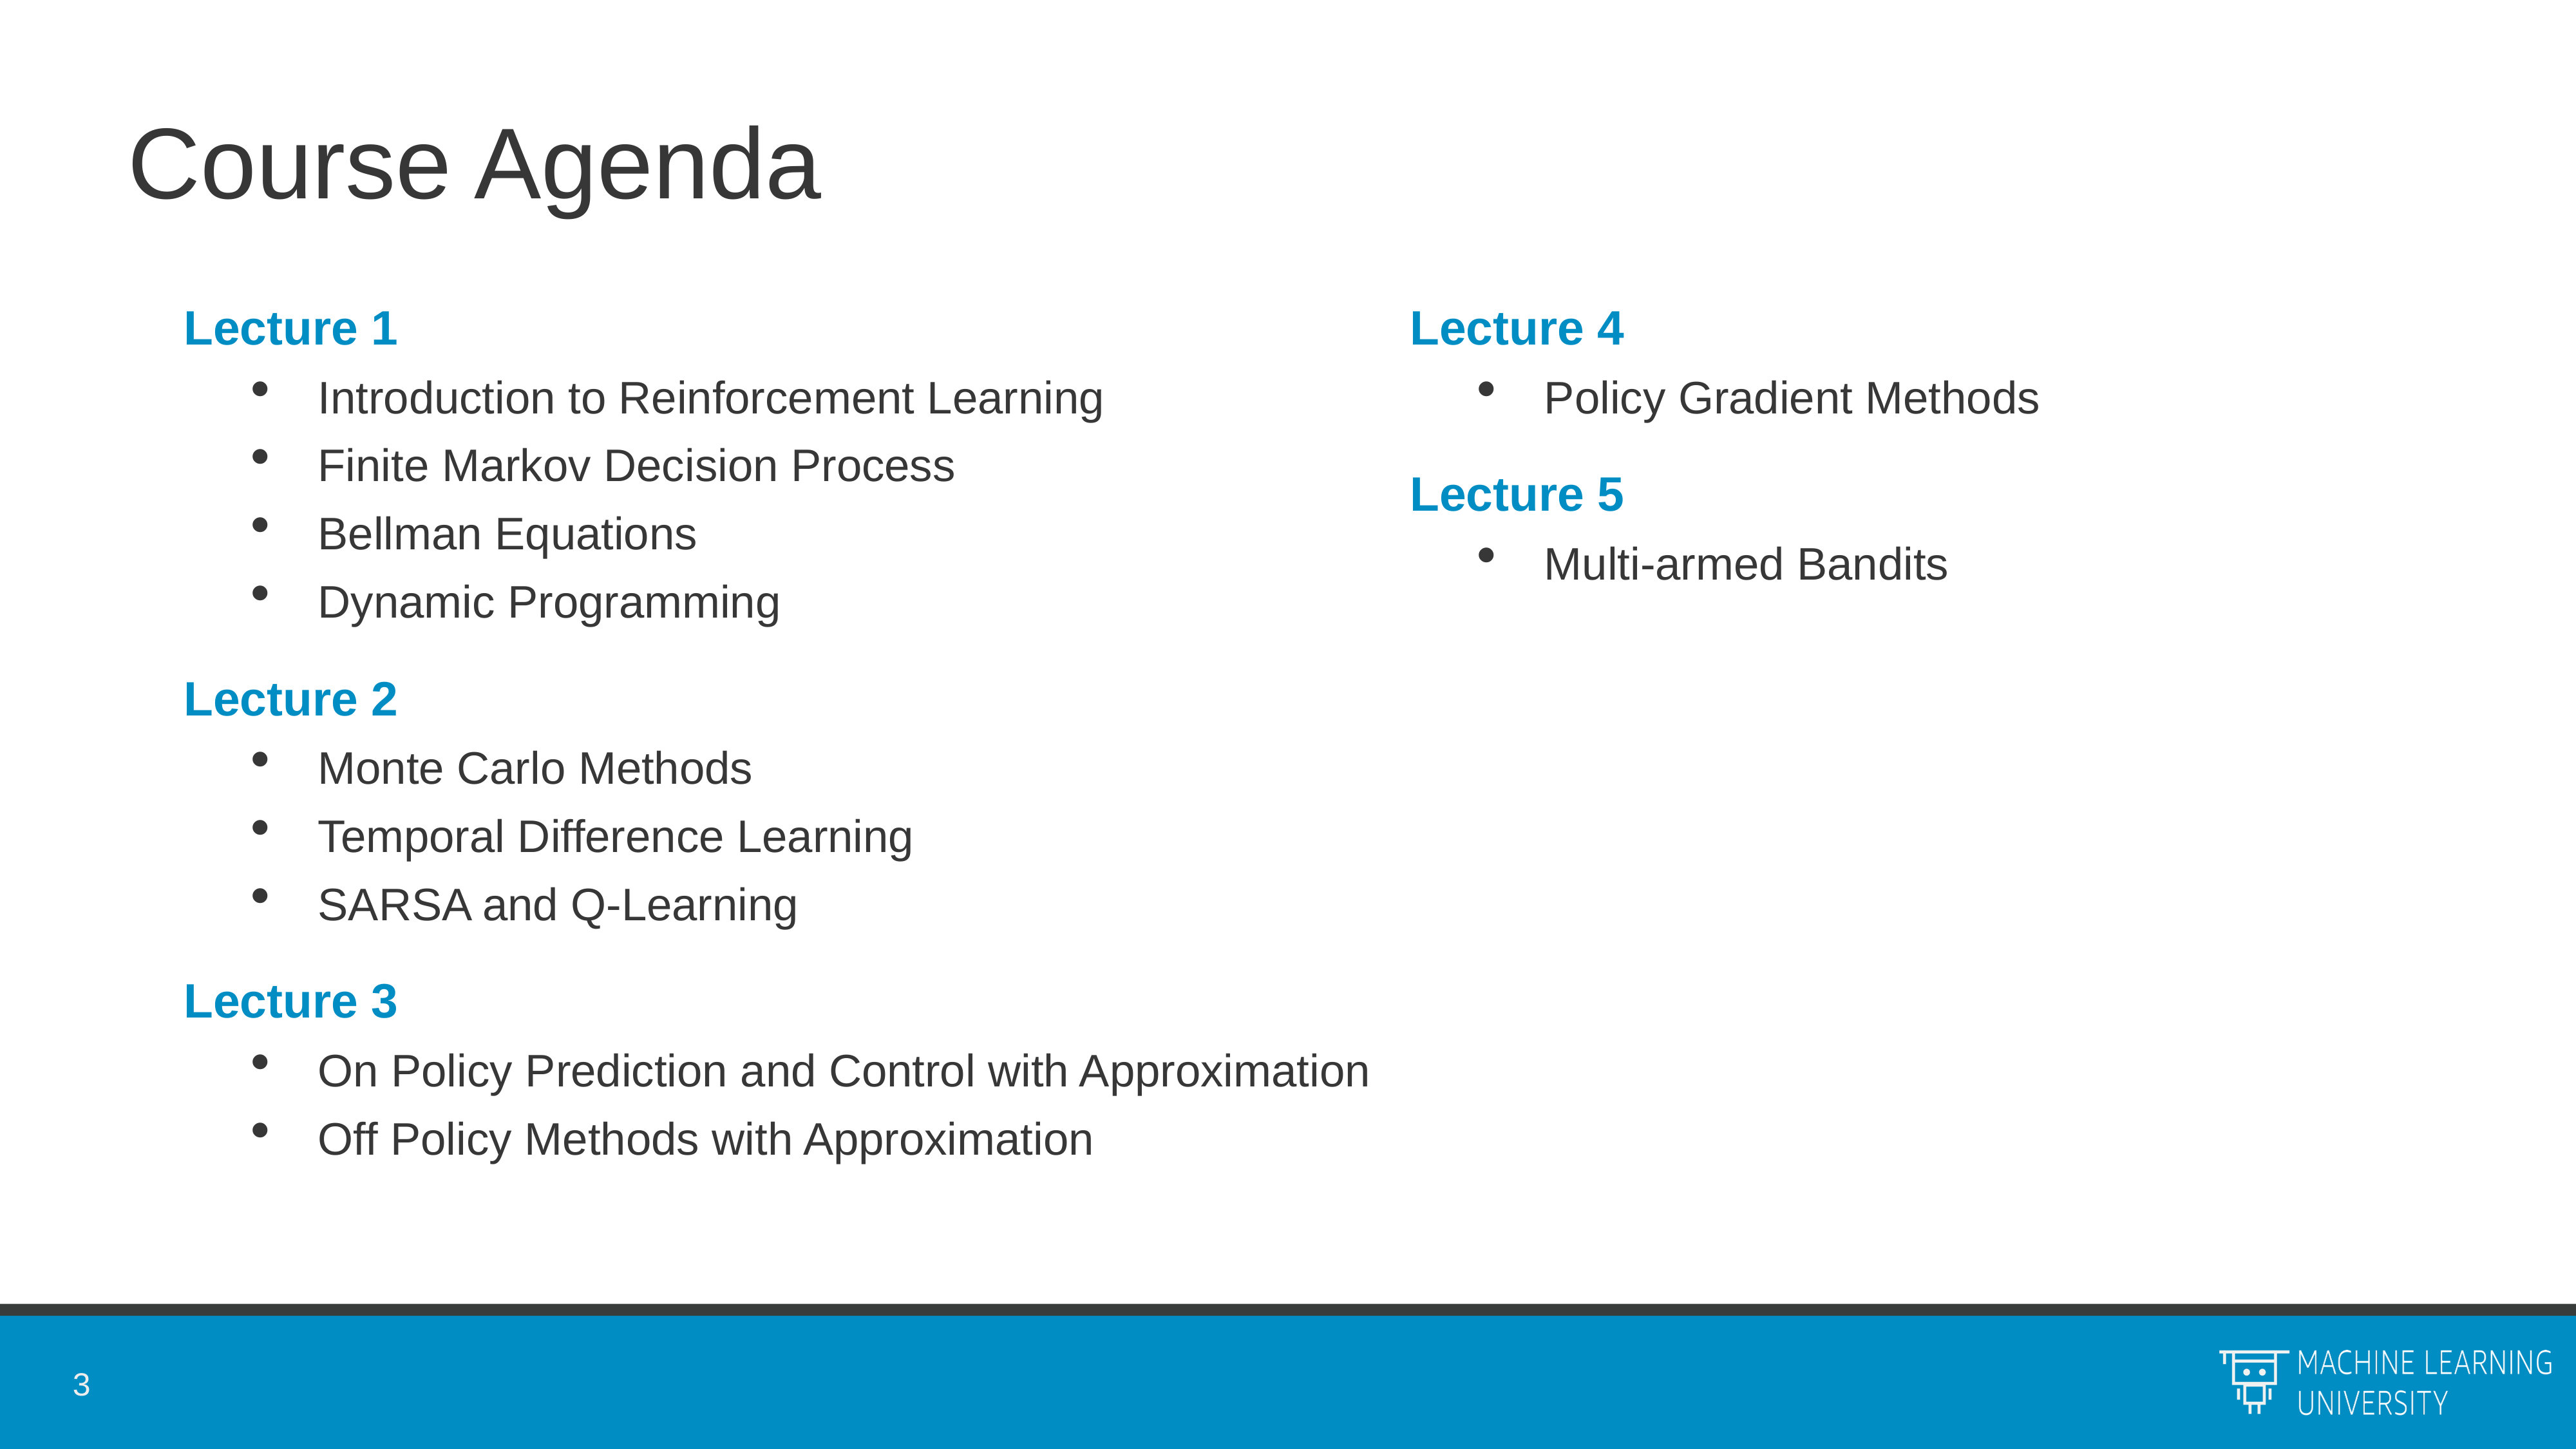

# Course Agenda
Lecture 1
Introduction to Reinforcement Learning
Finite Markov Decision Process
Bellman Equations
Dynamic Programming
Lecture 2
Monte Carlo Methods
Temporal Difference Learning
SARSA and Q-Learning
Lecture 3
On Policy Prediction and Control with Approximation
Off Policy Methods with Approximation
Lecture 4
Policy Gradient Methods
Lecture 5
Multi-armed Bandits

3